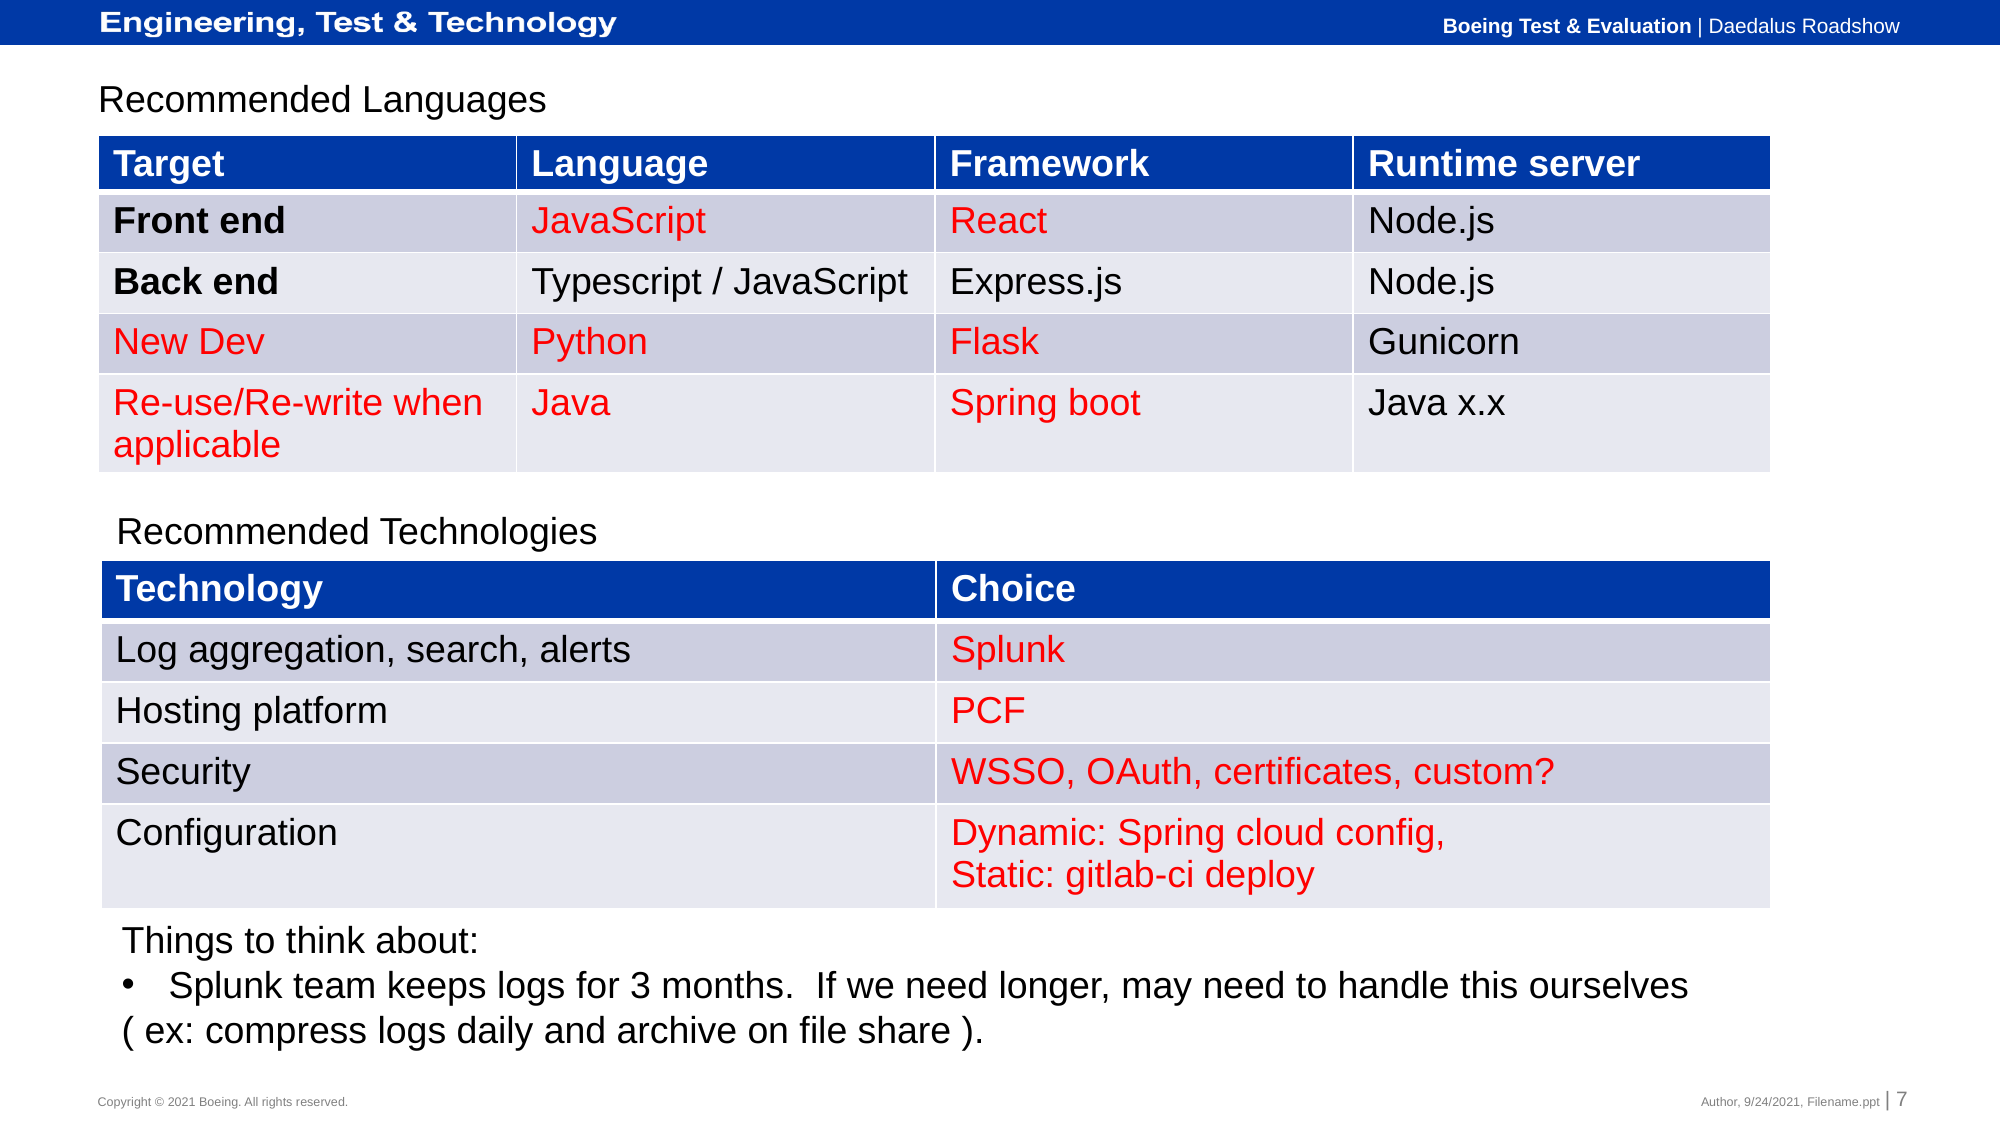

# Recommended Languages
| Target | Language | Framework | Runtime server |
| --- | --- | --- | --- |
| Front end | JavaScript | React | Node.js |
| Back end | Typescript / JavaScript | Express.js | Node.js |
| New Dev | Python | Flask | Gunicorn |
| Re-use/Re-write when applicable | Java | Spring boot | Java x.x |
Recommended Technologies
| Technology | Choice |
| --- | --- |
| Log aggregation, search, alerts | Splunk |
| Hosting platform | PCF |
| Security | WSSO, OAuth, certificates, custom? |
| Configuration | Dynamic: Spring cloud config, Static: gitlab-ci deploy |
Things to think about:
Splunk team keeps logs for 3 months.  If we need longer, may need to handle this ourselves
( ex: compress logs daily and archive on file share ).
Author, 9/24/2021, Filename.ppt | 7